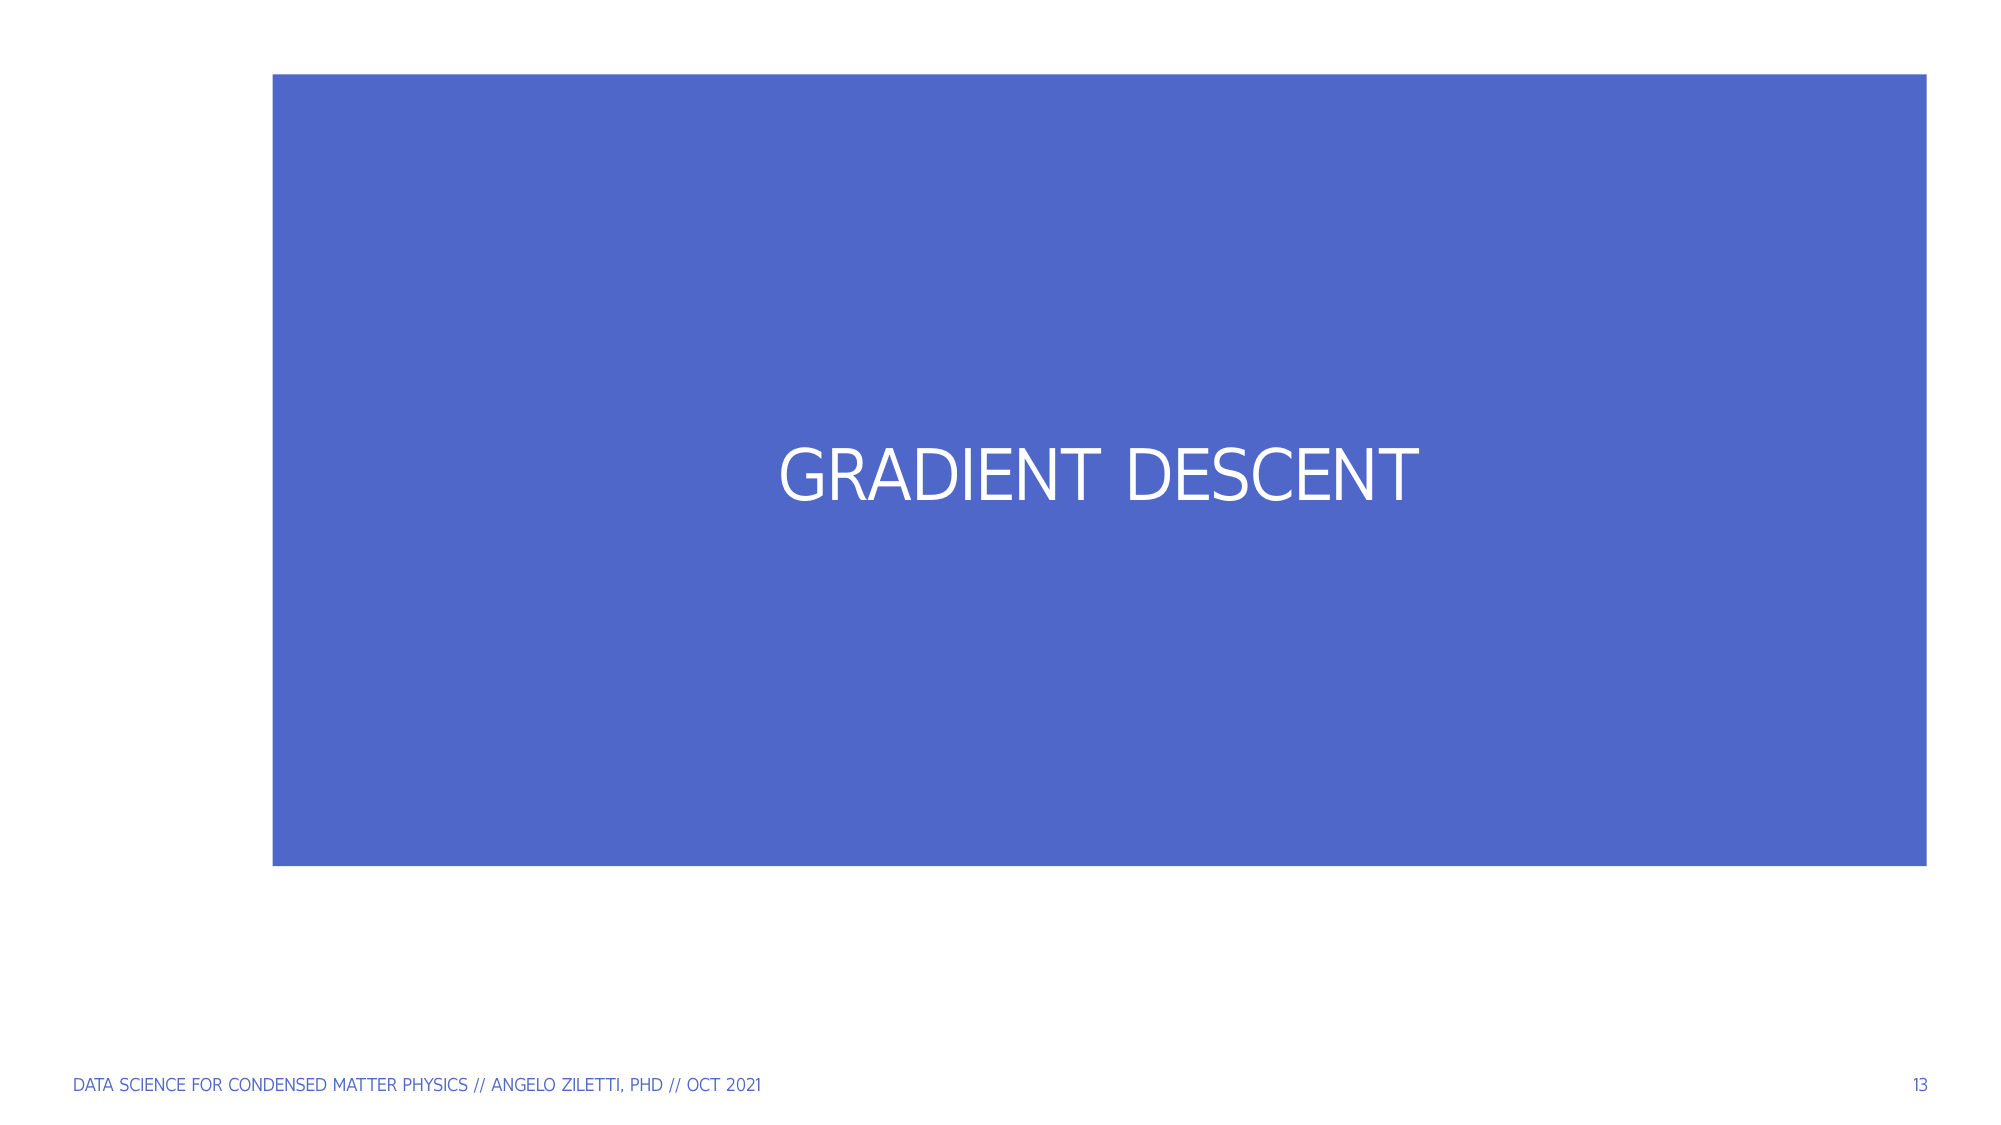

# GRADIENT DESCENT

Data Science for Condensed Matter Physics // Angelo Ziletti, PhD // Oct 2021
13